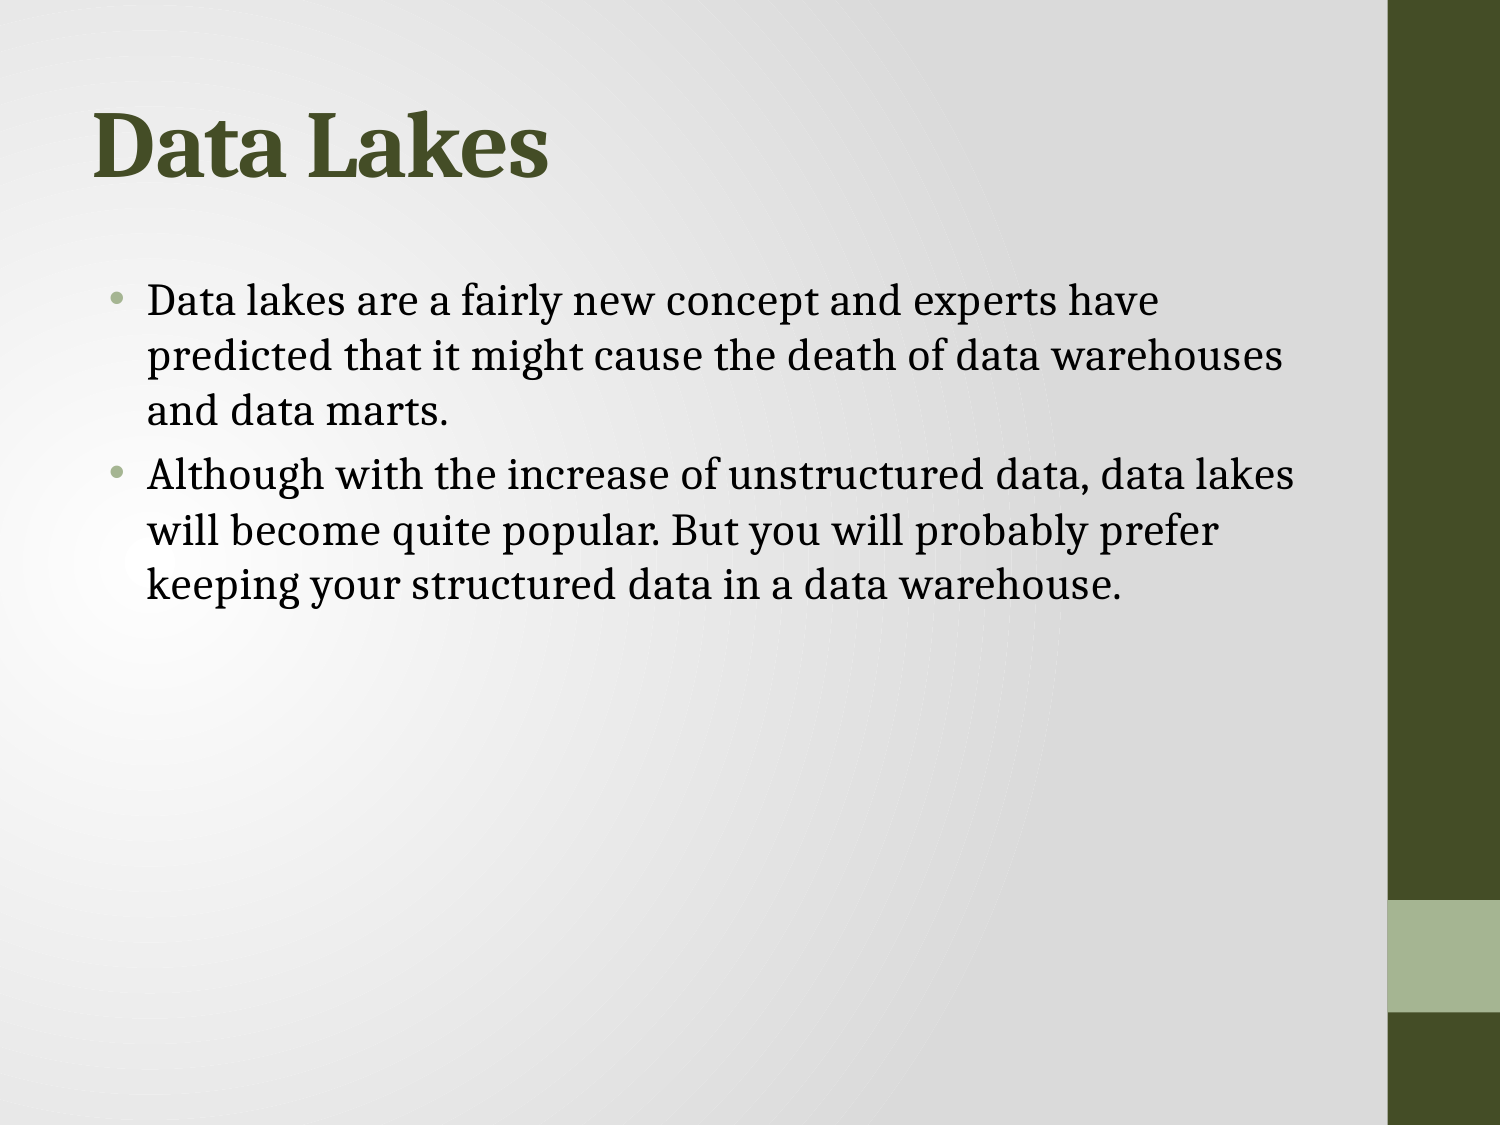

# Data Lakes
Data lakes are a fairly new concept and experts have predicted that it might cause the death of data warehouses and data marts.
Although with the increase of unstructured data, data lakes will become quite popular. But you will probably prefer keeping your structured data in a data warehouse.